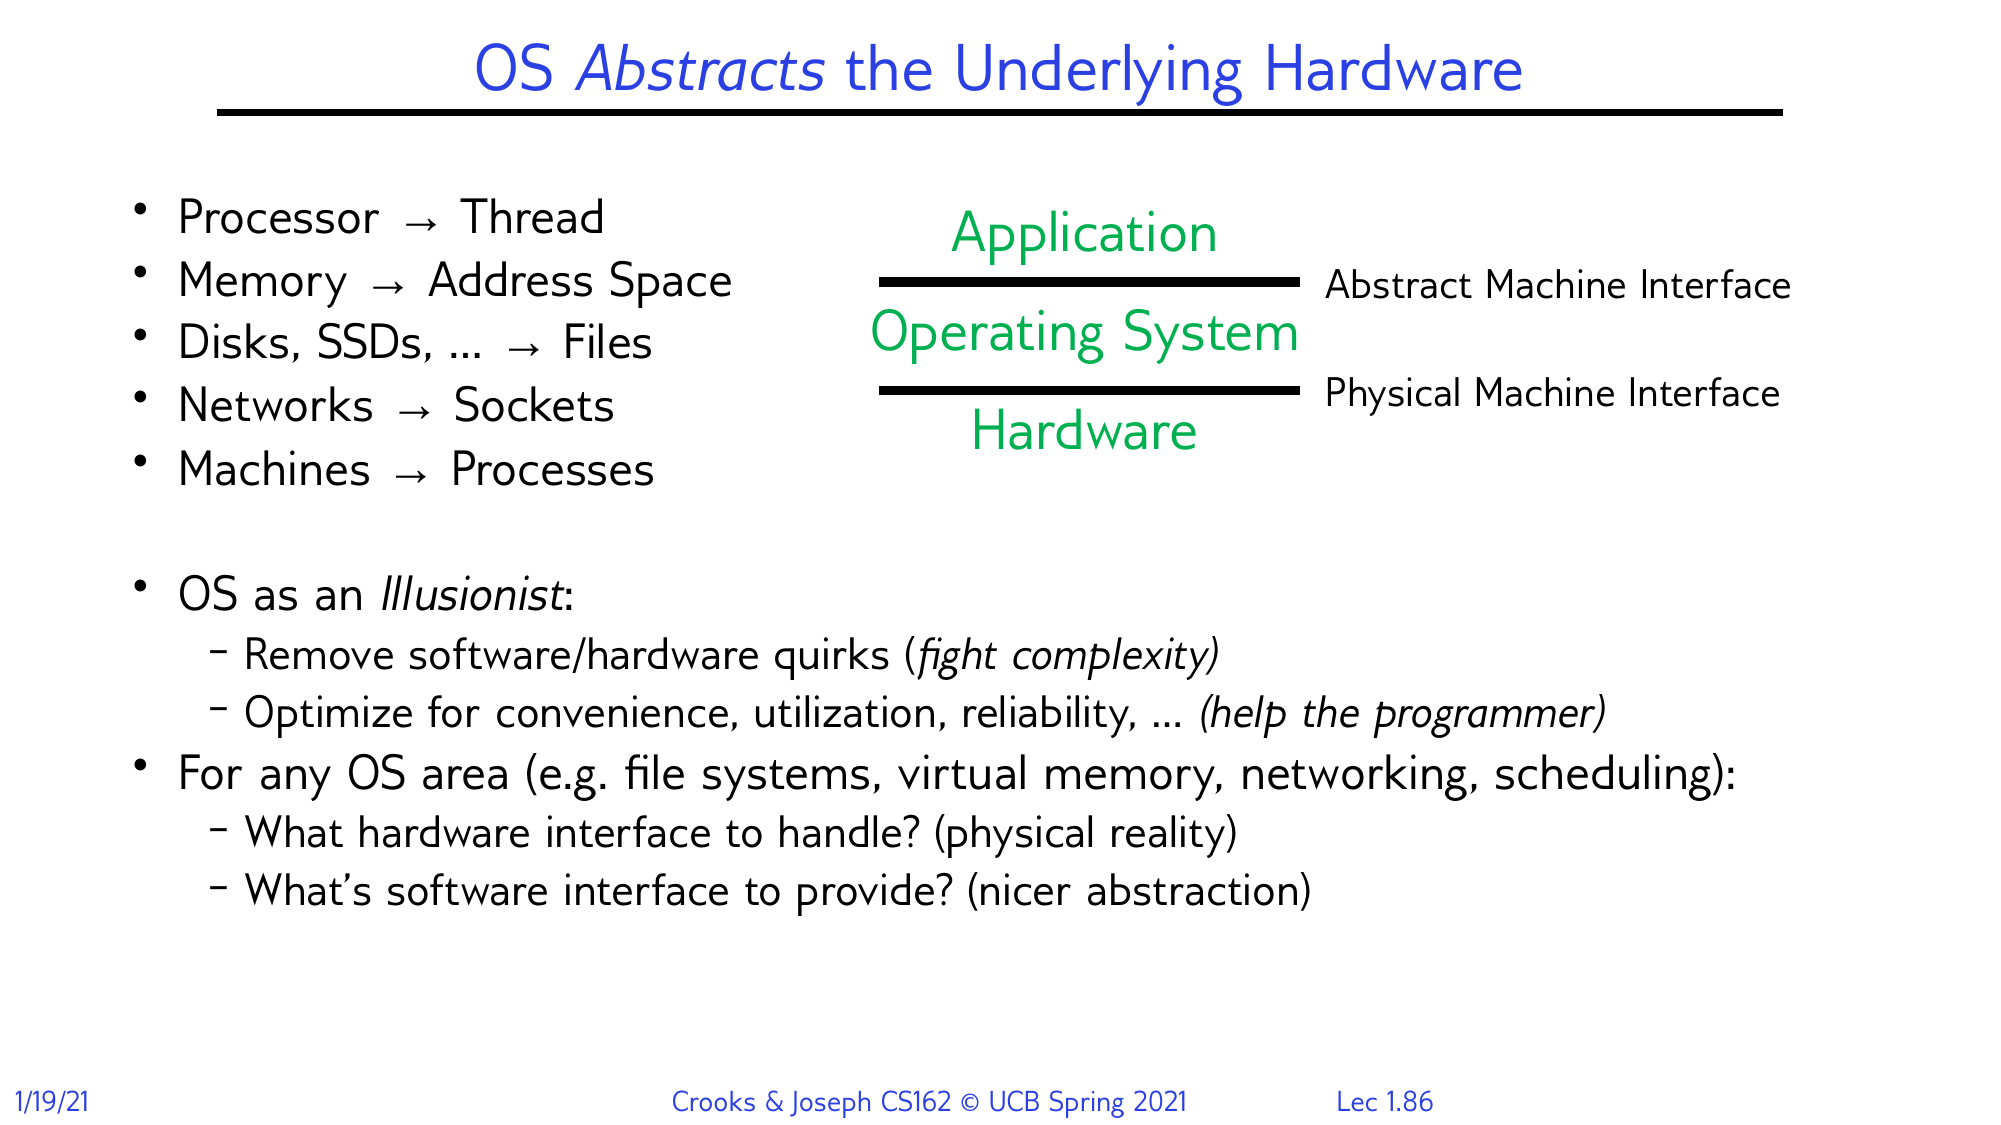

# OS Abstracts the Underlying Hardware
Processor → Thread
Memory → Address Space
Disks, SSDs, … → Files
Networks → Sockets
Machines → Processes

OS as an Illusionist:
Remove software/hardware quirks (fight complexity)
Optimize for convenience, utilization, reliability, … (help the programmer)
For any OS area (e.g. file systems, virtual memory, networking, scheduling):
What hardware interface to handle? (physical reality)
What’s software interface to provide? (nicer abstraction)
Application
Operating System
Hardware
Abstract Machine Interface
Physical Machine Interface